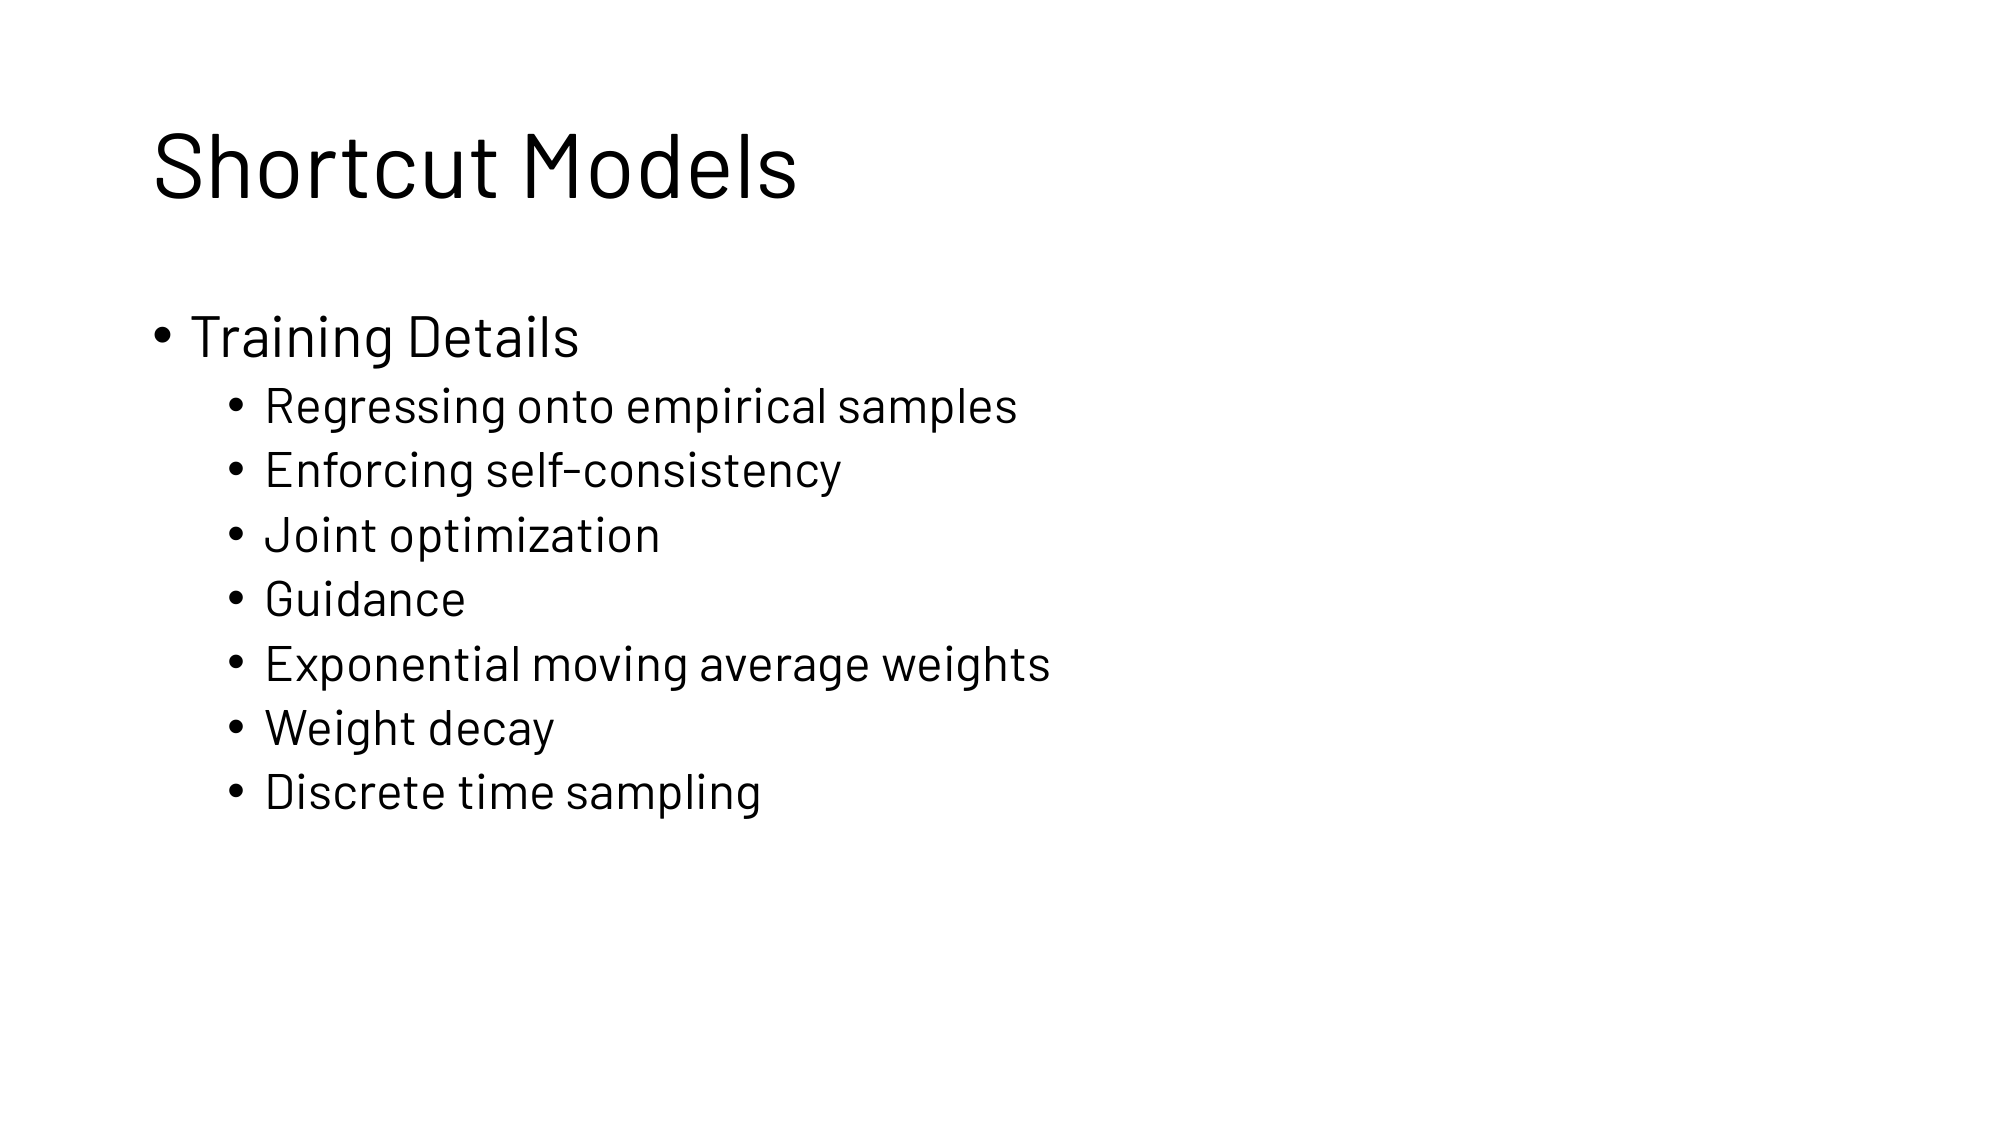

# Shortcut Models
Training Details
Regressing onto empirical samples
Enforcing self-consistency
Joint optimization
Guidance
Exponential moving average weights
Weight decay
Discrete time sampling